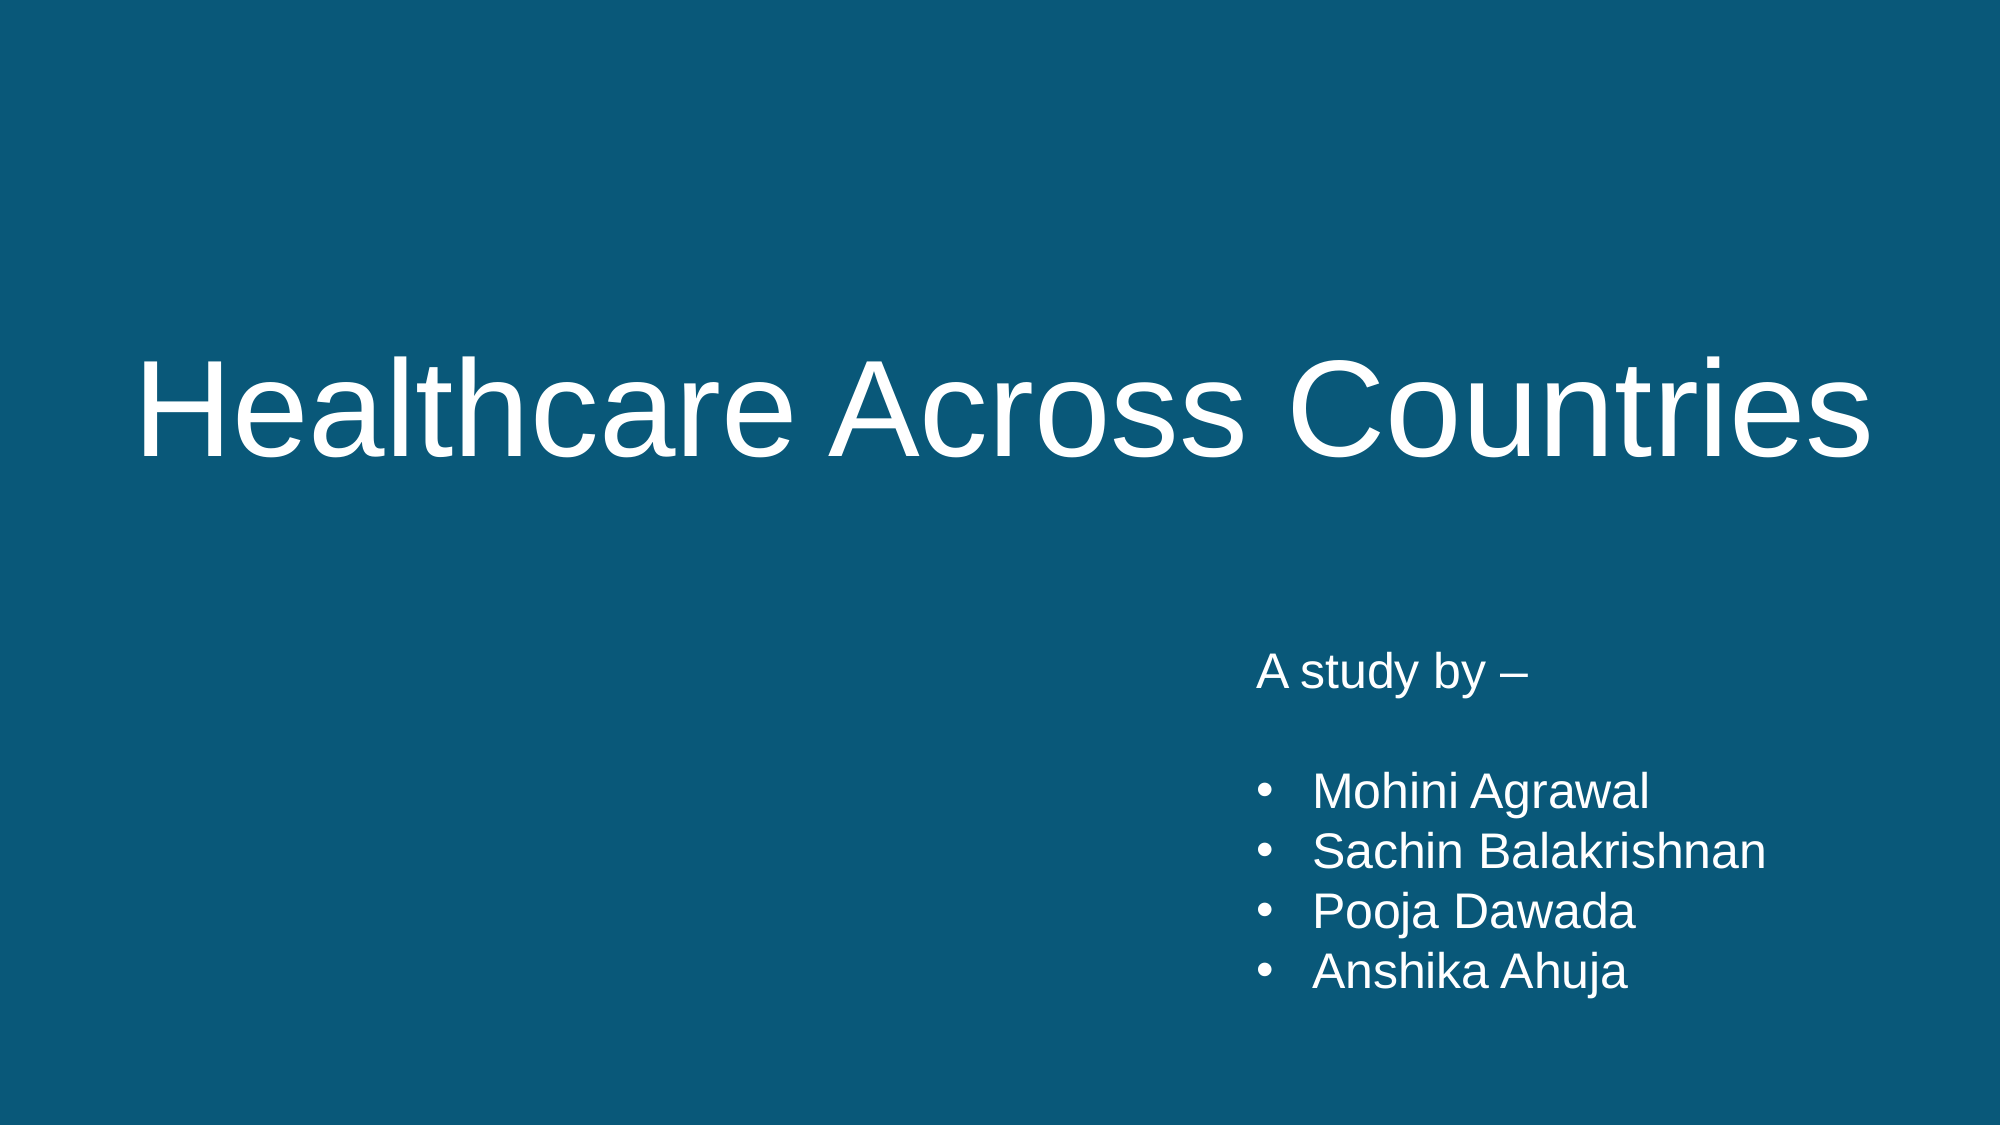

# Healthcare Across Countries
A study by –

Mohini Agrawal
Sachin Balakrishnan
Pooja Dawada
Anshika Ahuja